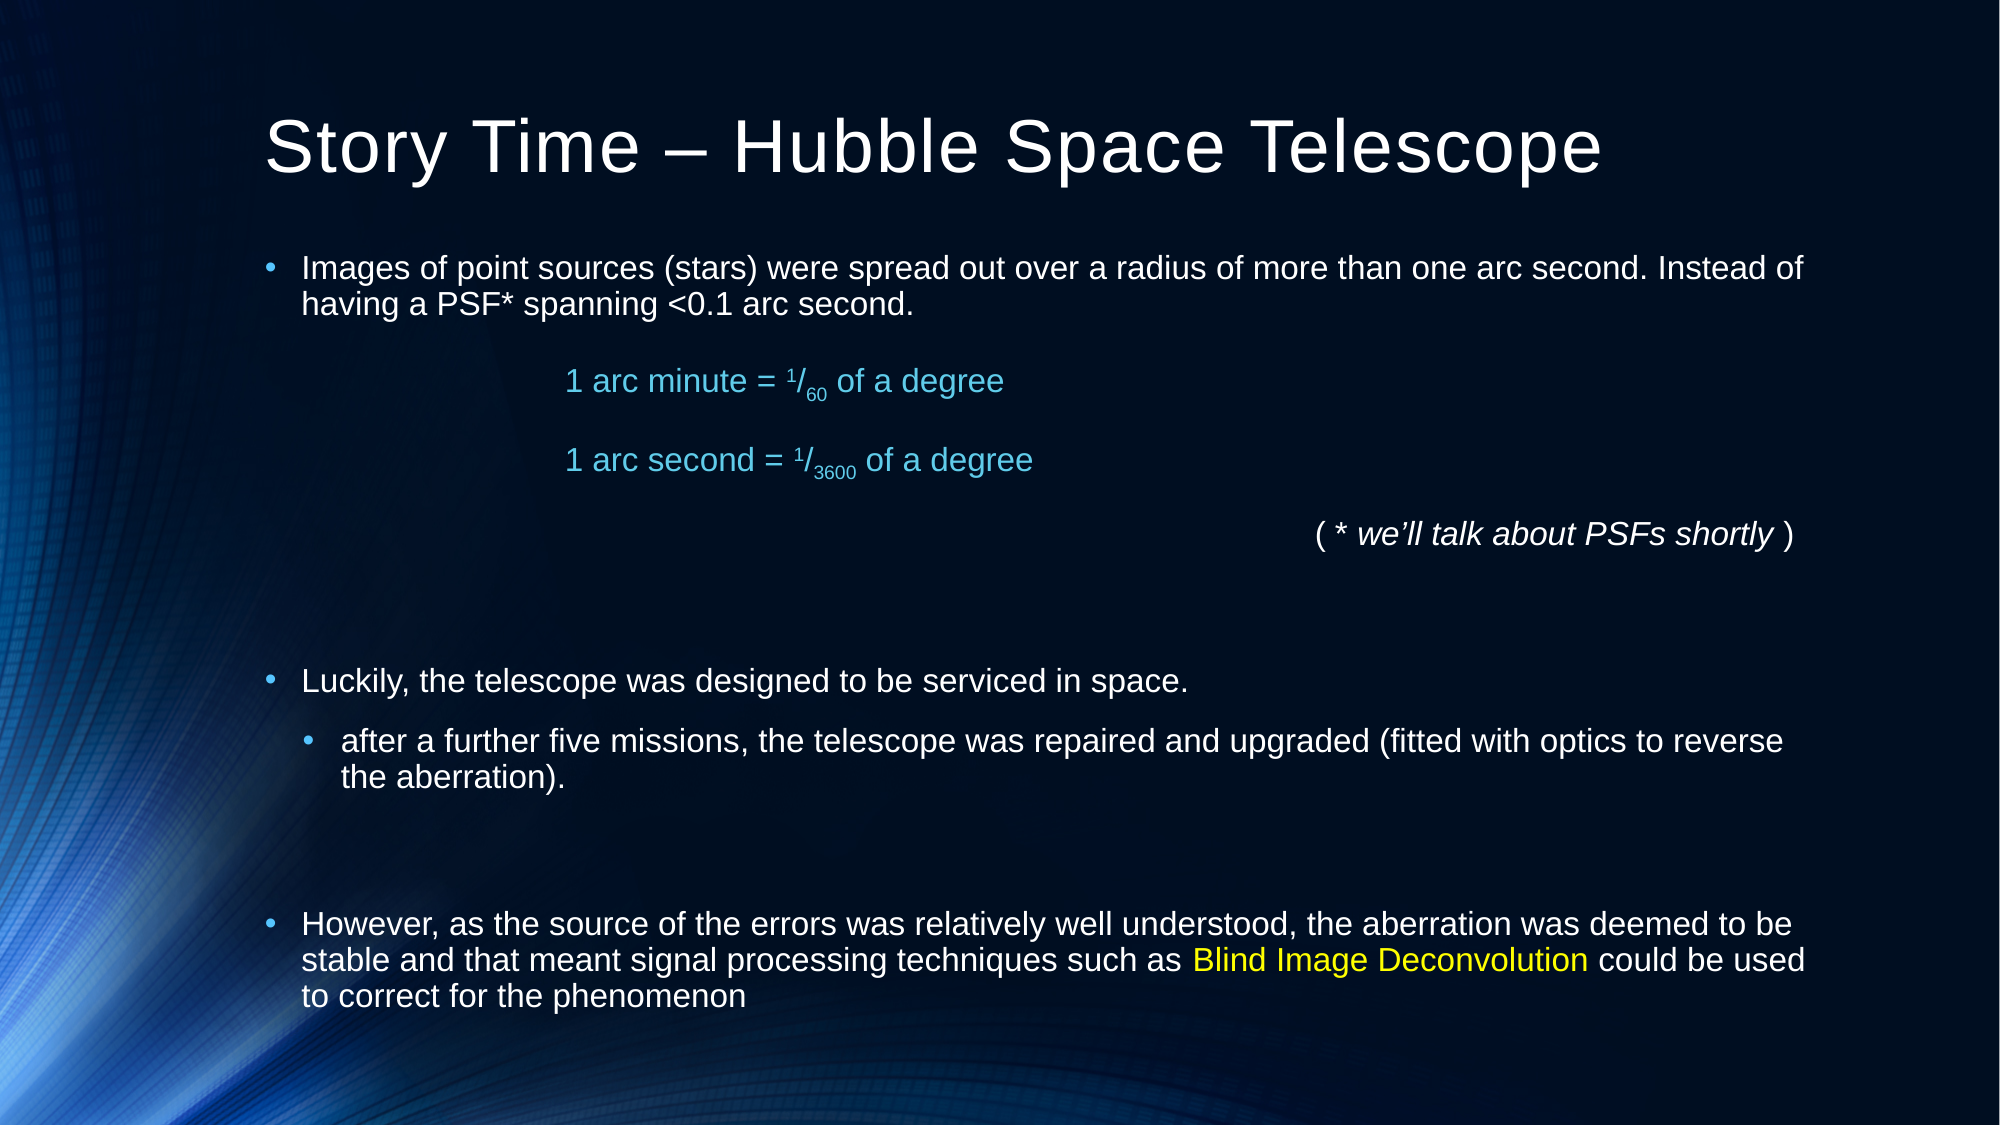

# Story Time – Hubble Space Telescope
Images of point sources (stars) were spread out over a radius of more than one arc second. Instead of having a PSF* spanning <0.1 arc second.
		1 arc minute = 1/60 of a degree
		1 arc second = 1/3600 of a degree
							( * we’ll talk about PSFs shortly )

Luckily, the telescope was designed to be serviced in space.
after a further five missions, the telescope was repaired and upgraded (fitted with optics to reverse the aberration).

However, as the source of the errors was relatively well understood, the aberration was deemed to be stable and that meant signal processing techniques such as Blind Image Deconvolution could be used to correct for the phenomenon